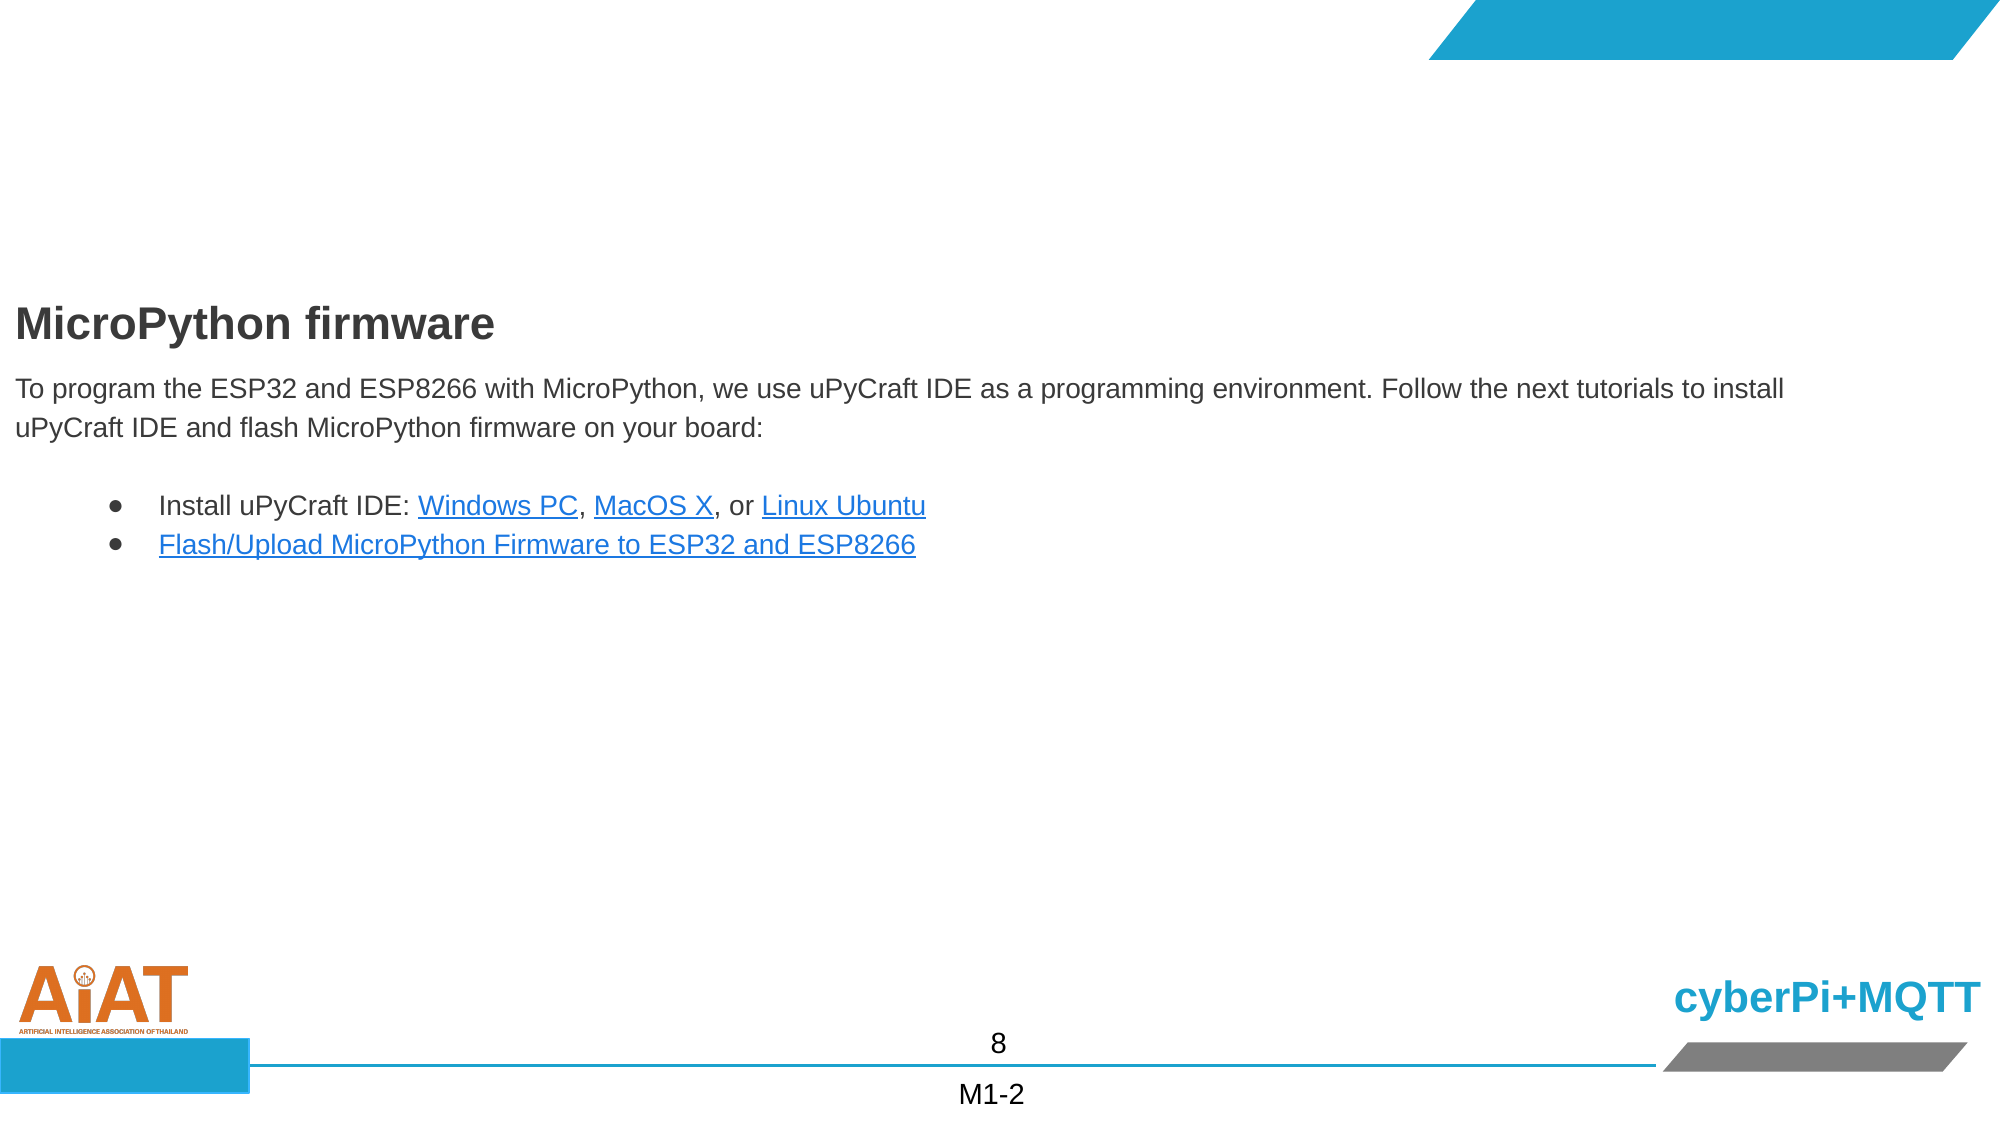

MicroPython firmware
To program the ESP32 and ESP8266 with MicroPython, we use uPyCraft IDE as a programming environment. Follow the next tutorials to install uPyCraft IDE and flash MicroPython firmware on your board:
Install uPyCraft IDE: Windows PC, MacOS X, or Linux Ubuntu
Flash/Upload MicroPython Firmware to ESP32 and ESP8266